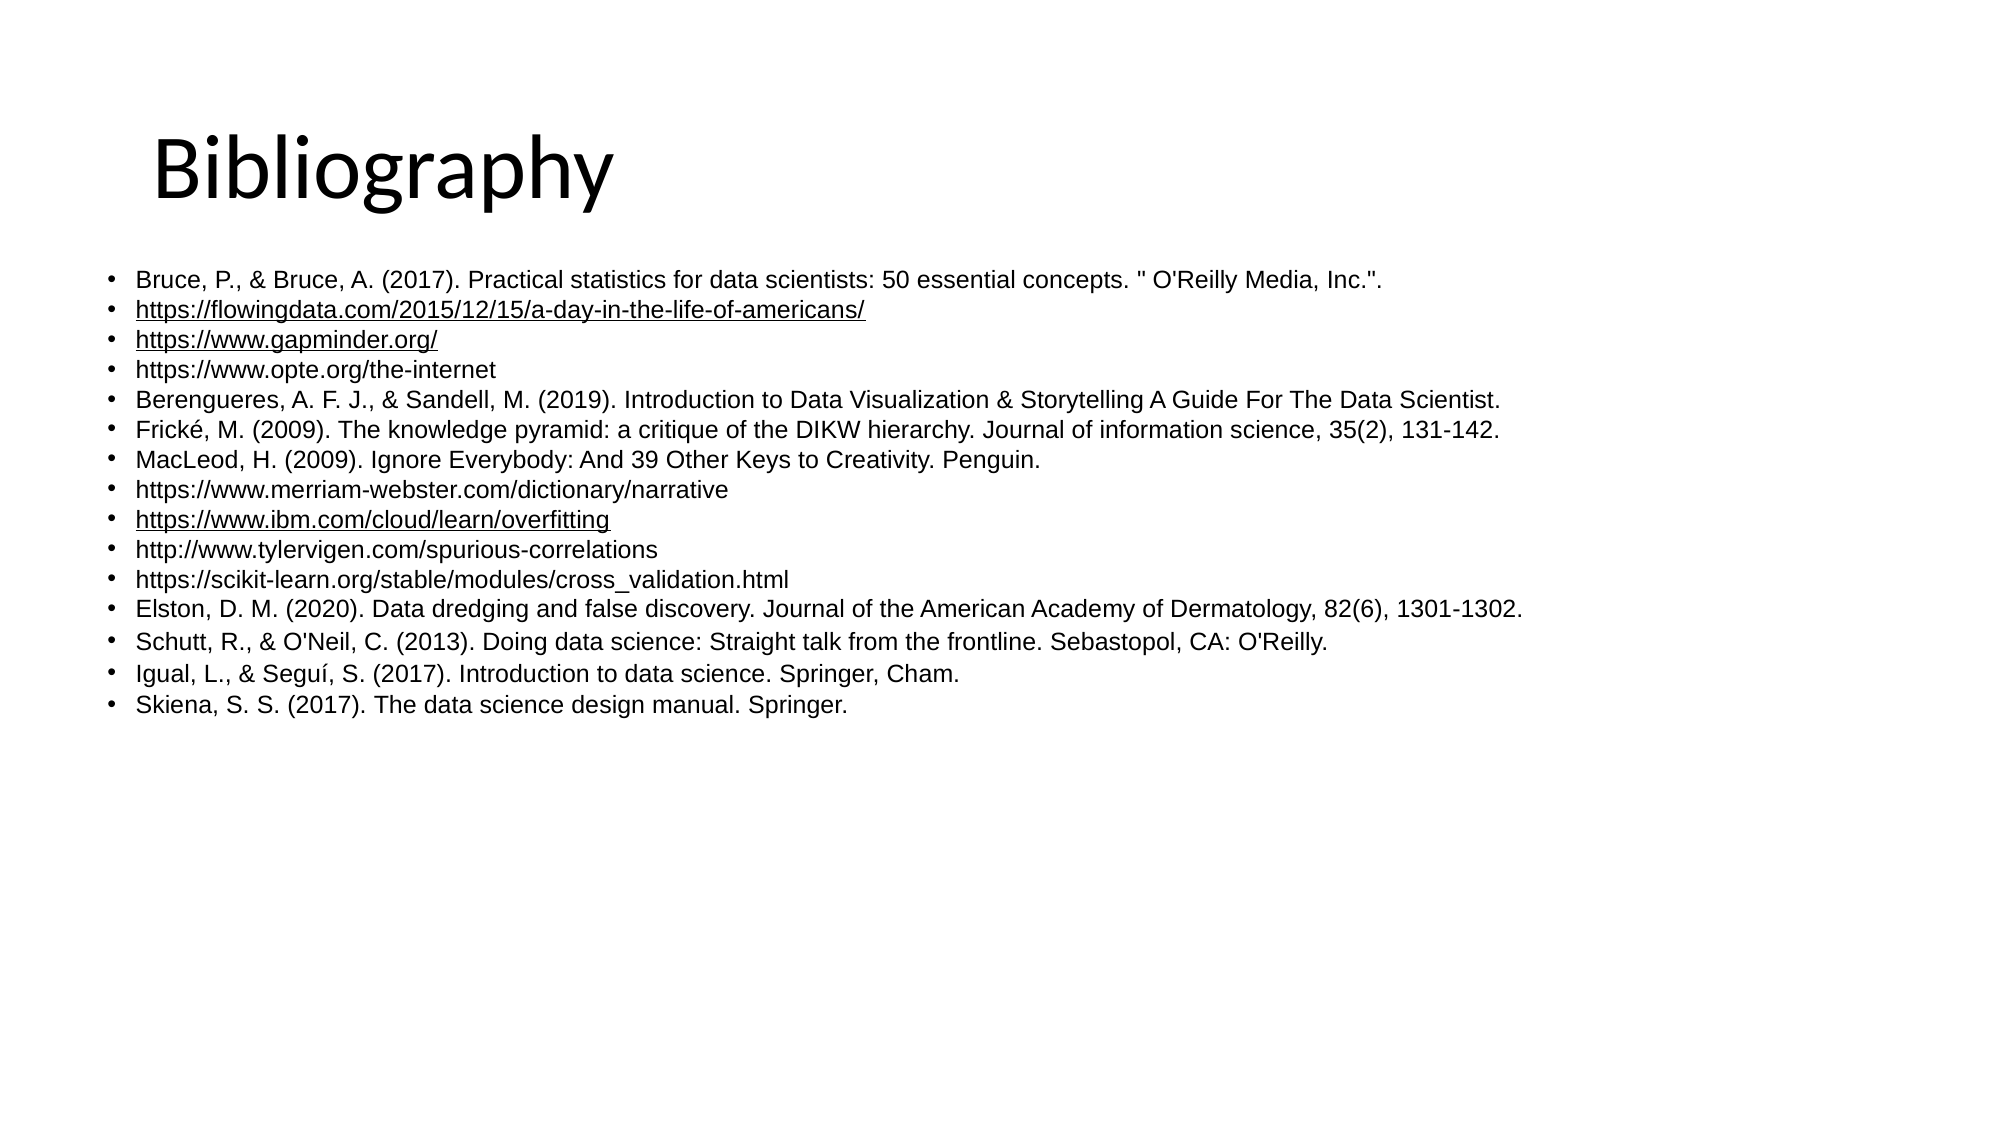

# Bibliography
Bruce, P., & Bruce, A. (2017). Practical statistics for data scientists: 50 essential concepts. " O'Reilly Media, Inc.".
https://flowingdata.com/2015/12/15/a-day-in-the-life-of-americans/
https://www.gapminder.org/
https://www.opte.org/the-internet
Berengueres, A. F. J., & Sandell, M. (2019). Introduction to Data Visualization & Storytelling A Guide For The Data Scientist.
Frické, M. (2009). The knowledge pyramid: a critique of the DIKW hierarchy. Journal of information science, 35(2), 131-142.
MacLeod, H. (2009). Ignore Everybody: And 39 Other Keys to Creativity. Penguin.
https://www.merriam-webster.com/dictionary/narrative
https://www.ibm.com/cloud/learn/overfitting
http://www.tylervigen.com/spurious-correlations
https://scikit-learn.org/stable/modules/cross_validation.html
Elston, D. M. (2020). Data dredging and false discovery. Journal of the American Academy of Dermatology, 82(6), 1301-1302.
Schutt, R., & O'Neil, C. (2013). Doing data science: Straight talk from the frontline. Sebastopol, CA: O'Reilly.
Igual, L., & Seguí, S. (2017). Introduction to data science. Springer, Cham.
Skiena, S. S. (2017). The data science design manual. Springer.